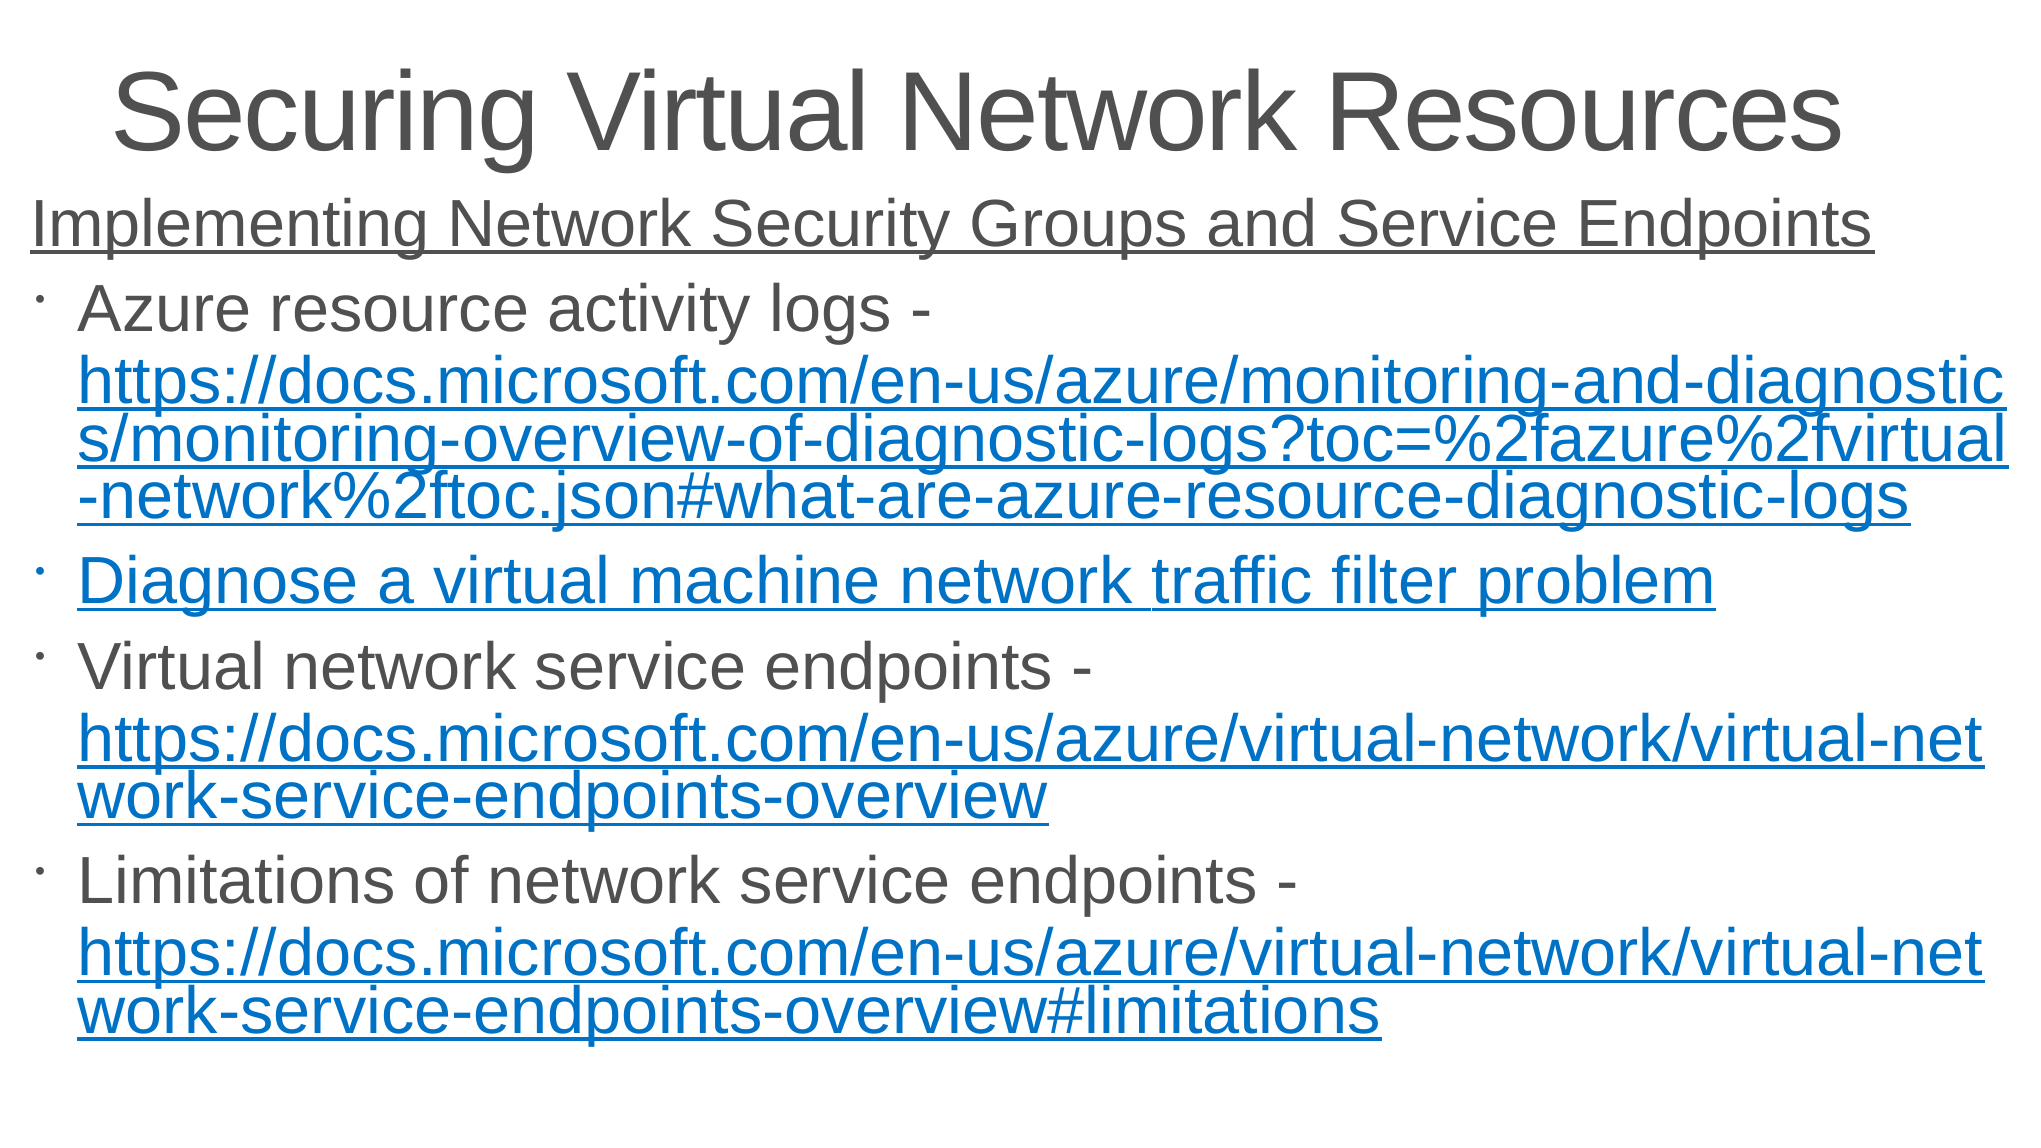

# Securing Virtual Network Resources
Implementing Network Security Groups and Service Endpoints
Azure resource activity logs - https://docs.microsoft.com/en-us/azure/monitoring-and-diagnostics/monitoring-overview-of-diagnostic-logs?toc=%2fazure%2fvirtual-network%2ftoc.json#what-are-azure-resource-diagnostic-logs
Diagnose a virtual machine network traffic filter problem
Virtual network service endpoints - https://docs.microsoft.com/en-us/azure/virtual-network/virtual-network-service-endpoints-overview
Limitations of network service endpoints - https://docs.microsoft.com/en-us/azure/virtual-network/virtual-network-service-endpoints-overview#limitations